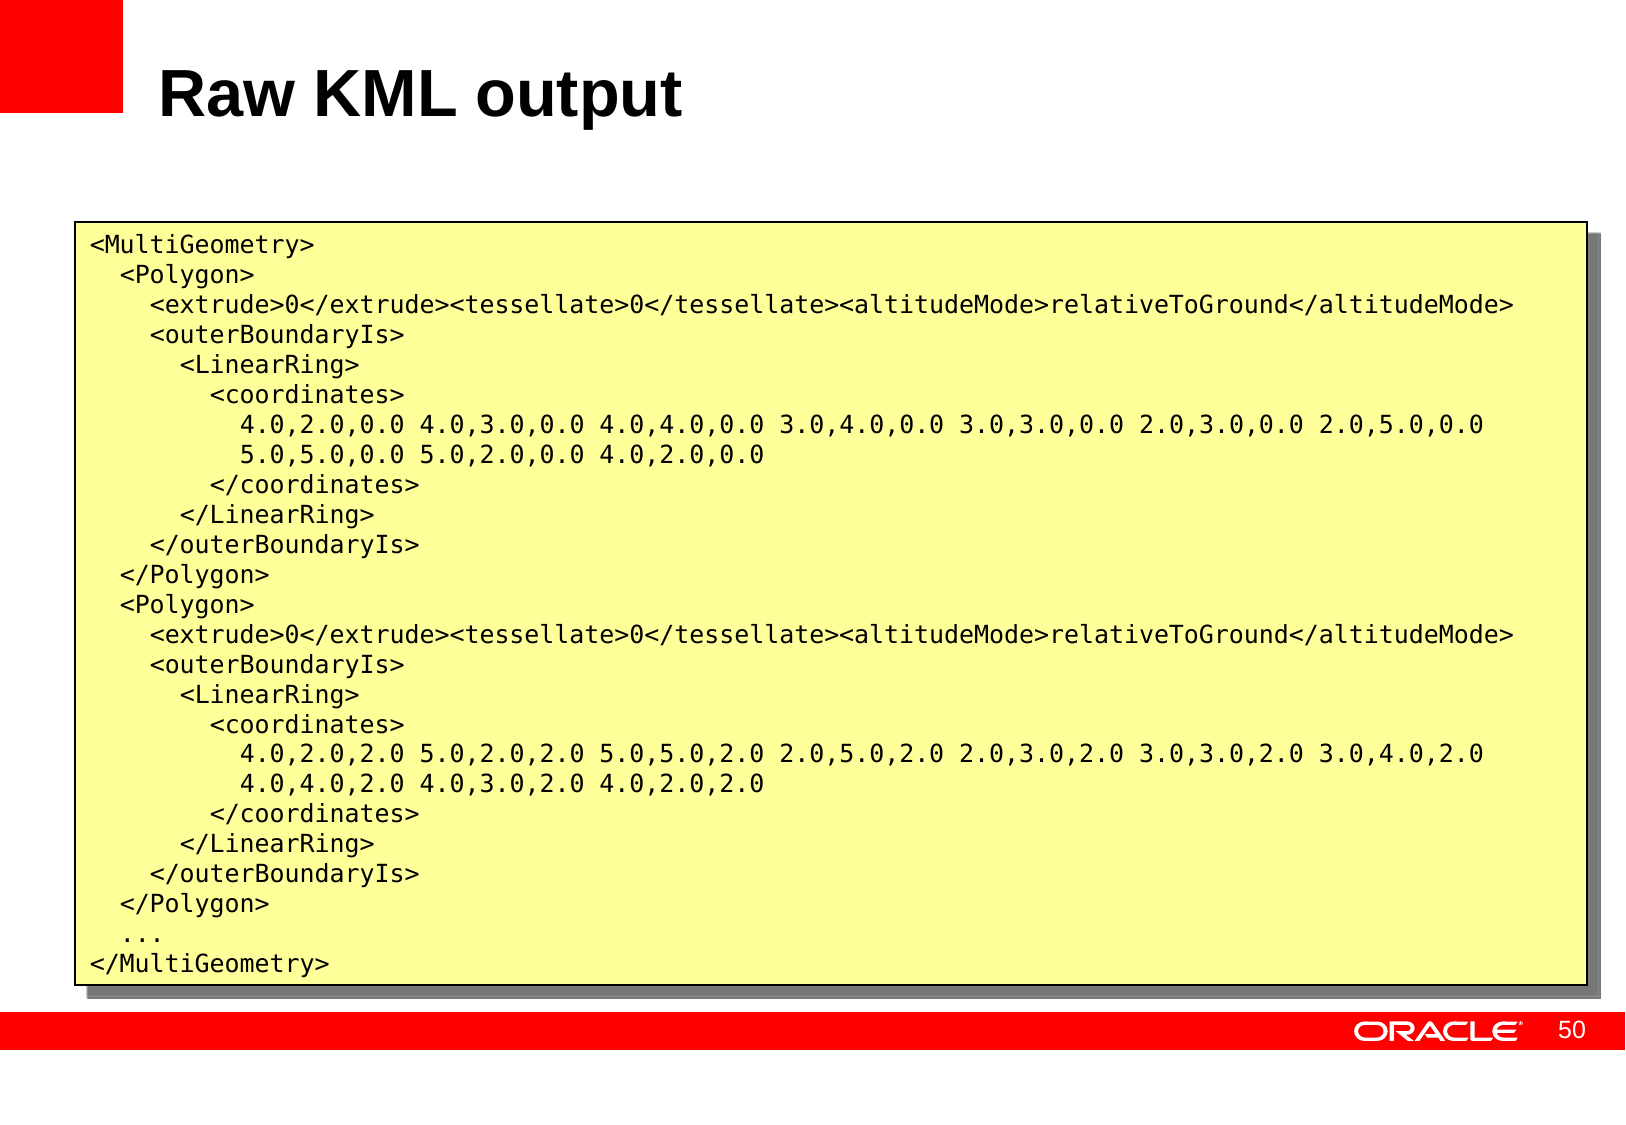

# Raw KML output
<MultiGeometry>
  <Polygon>
    <extrude>0</extrude><tessellate>0</tessellate><altitudeMode>relativeToGround</altitudeMode>
    <outerBoundaryIs>
      <LinearRing>
        <coordinates>
          4.0,2.0,0.0 4.0,3.0,0.0 4.0,4.0,0.0 3.0,4.0,0.0 3.0,3.0,0.0 2.0,3.0,0.0 2.0,5.0,0.0
          5.0,5.0,0.0 5.0,2.0,0.0 4.0,2.0,0.0
        </coordinates>
      </LinearRing>
    </outerBoundaryIs>
  </Polygon>
  <Polygon>
    <extrude>0</extrude><tessellate>0</tessellate><altitudeMode>relativeToGround</altitudeMode>
    <outerBoundaryIs>
      <LinearRing>
        <coordinates>
          4.0,2.0,2.0 5.0,2.0,2.0 5.0,5.0,2.0 2.0,5.0,2.0 2.0,3.0,2.0 3.0,3.0,2.0 3.0,4.0,2.0
          4.0,4.0,2.0 4.0,3.0,2.0 4.0,2.0,2.0
        </coordinates>
      </LinearRing>
    </outerBoundaryIs>
  </Polygon>
  ...
</MultiGeometry>